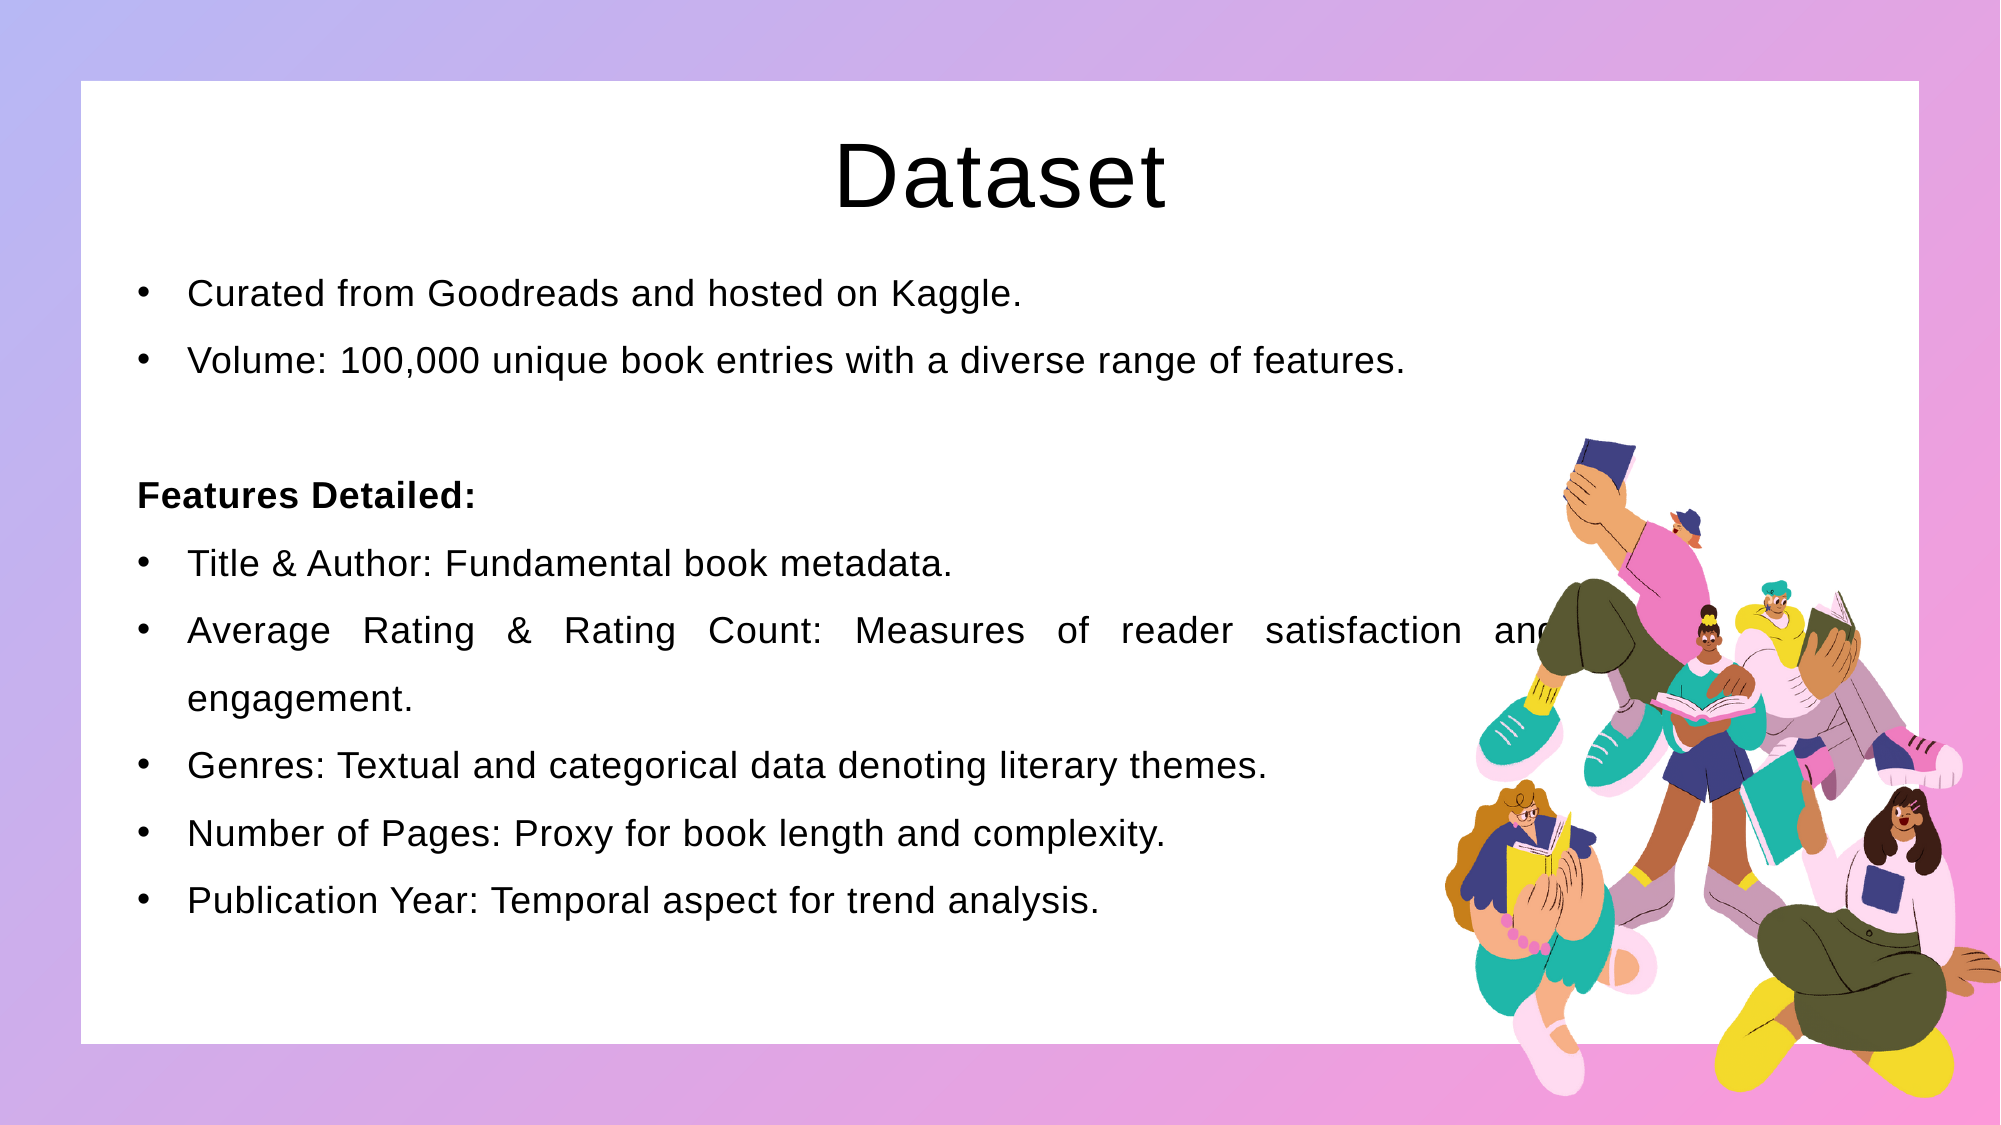

Dataset
Curated from Goodreads and hosted on Kaggle.
Volume: 100,000 unique book entries with a diverse range of features.

Features Detailed:
Title & Author: Fundamental book metadata.
Average Rating & Rating Count: Measures of reader satisfaction and engagement.
Genres: Textual and categorical data denoting literary themes.
Number of Pages: Proxy for book length and complexity.
Publication Year: Temporal aspect for trend analysis.